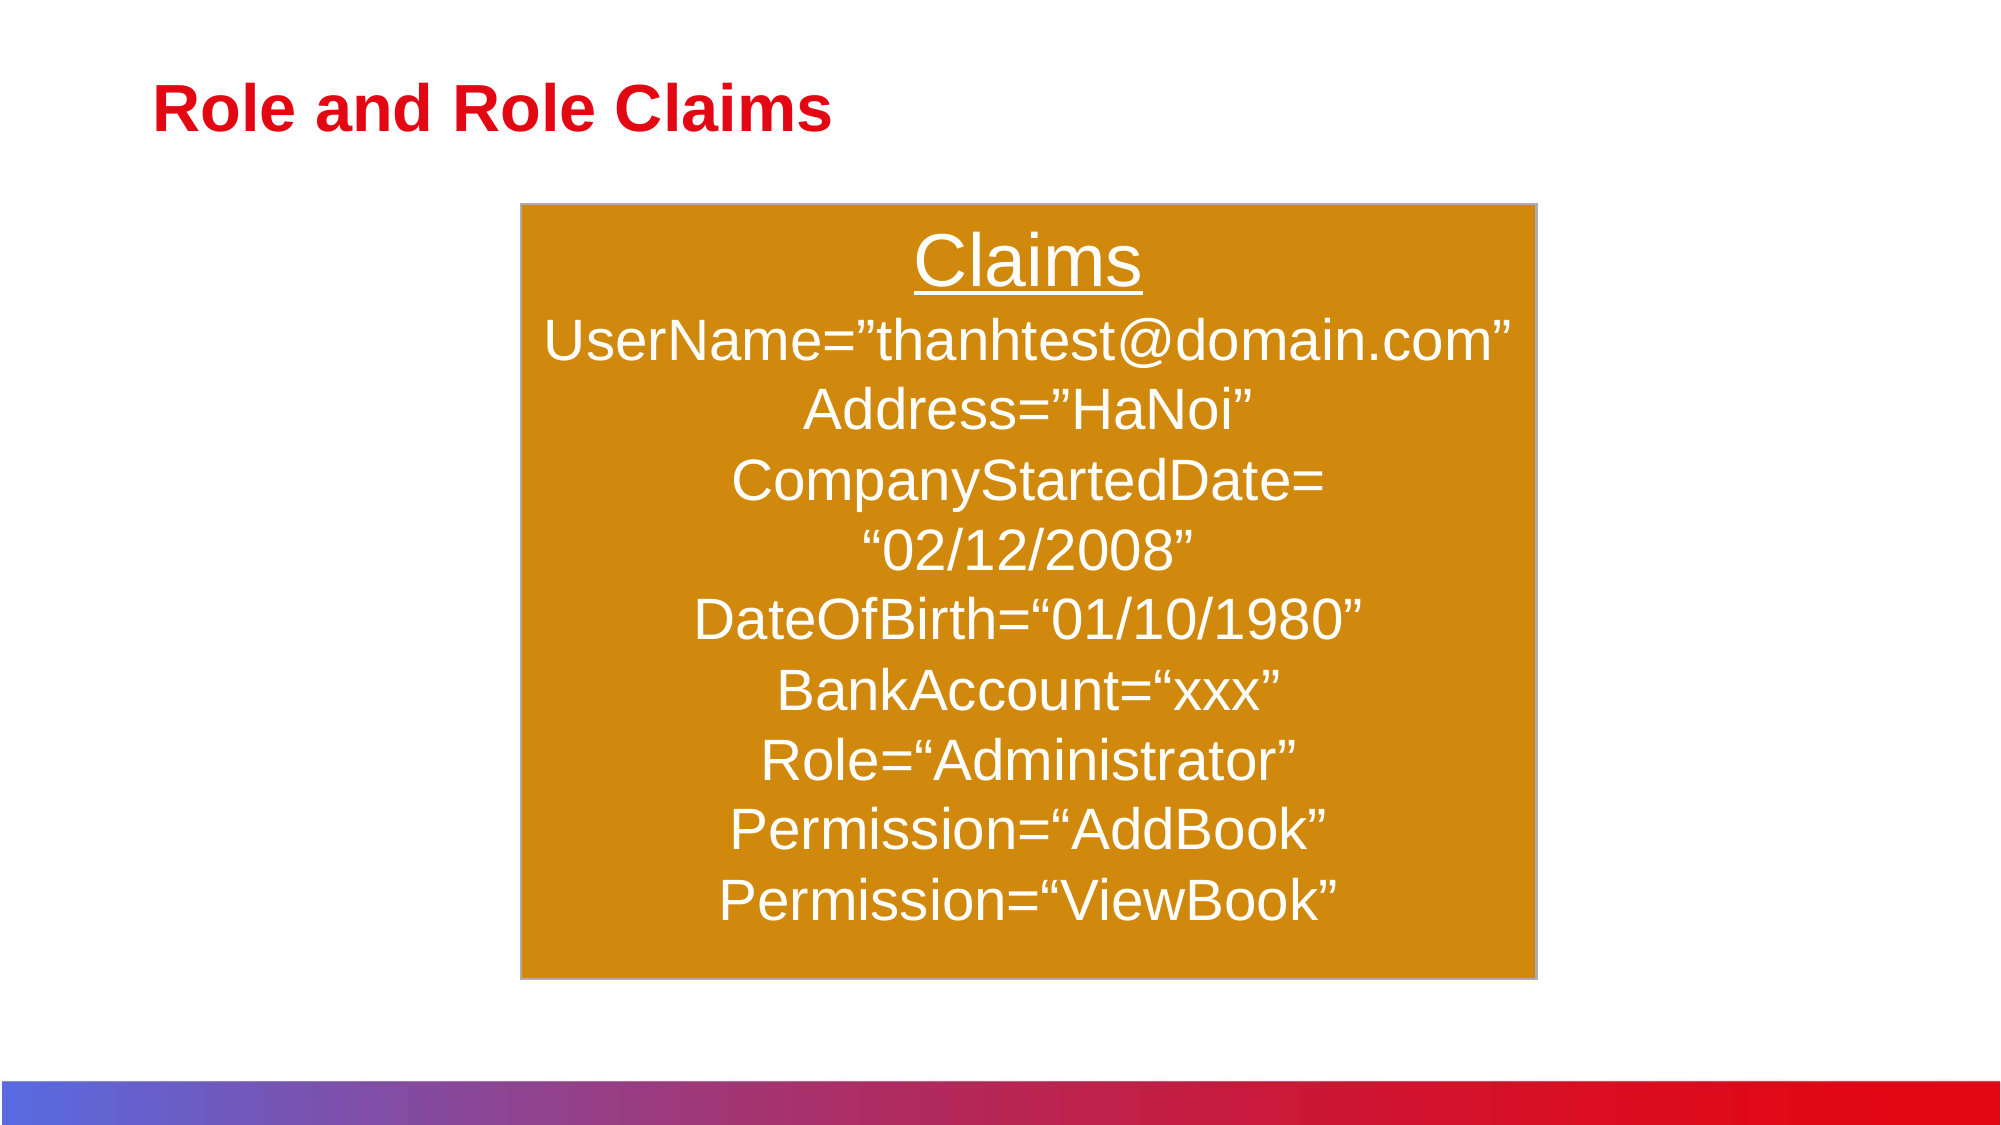

# Role and Role Claims
Claims
UserName=”thanhtest@domain.com”
Address=”HaNoi”
CompanyStartedDate=
“02/12/2008”
DateOfBirth=“01/10/1980”
BankAccount=“xxx”
Role=“Administrator”
Permission=“AddBook”
Permission=“ViewBook”